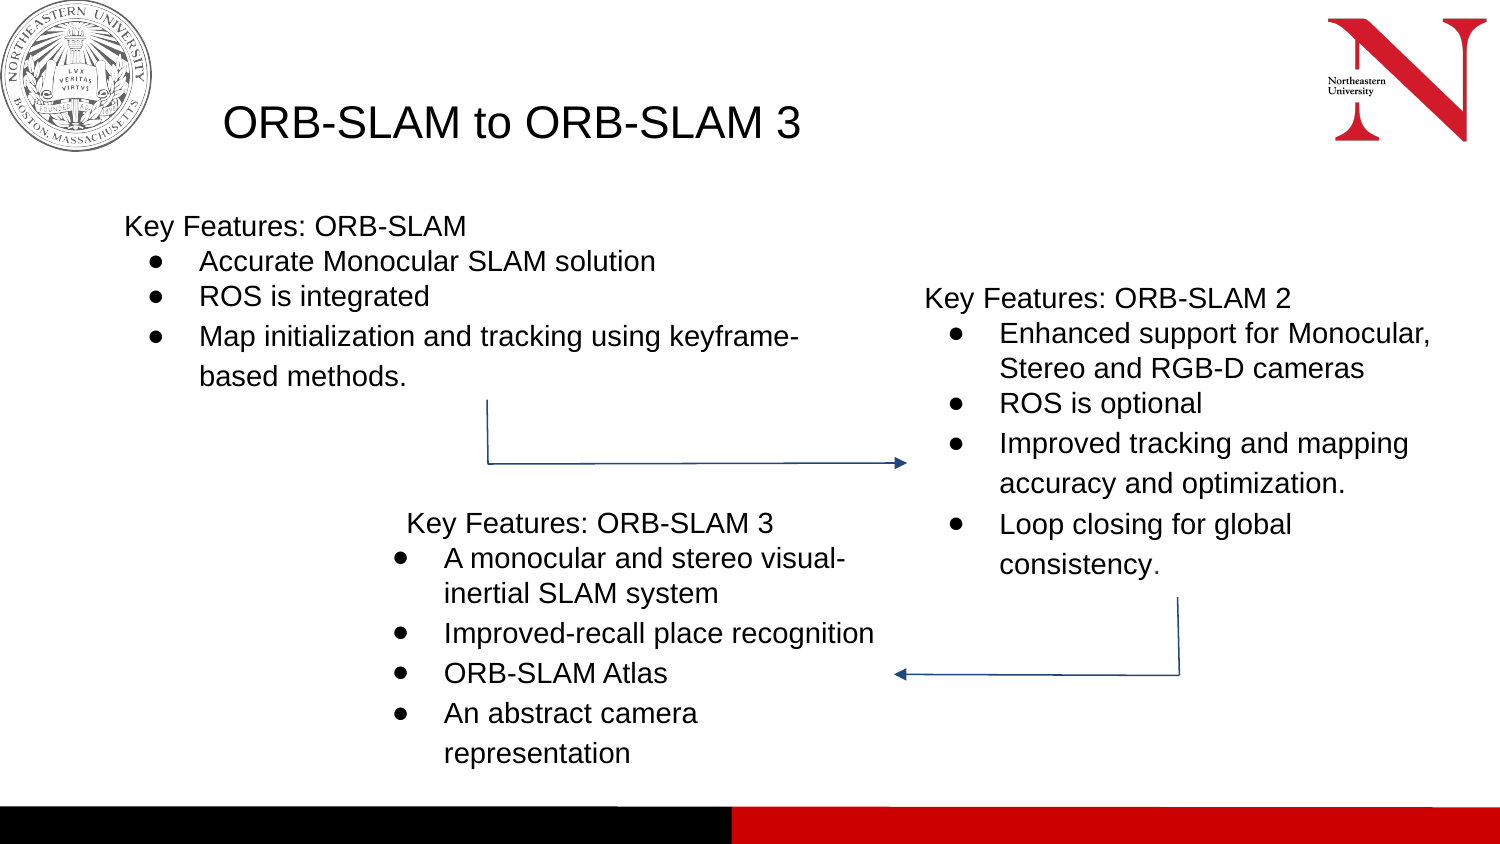

# ORB-SLAM to ORB-SLAM 3
Key Features: ORB-SLAM
Accurate Monocular SLAM solution
ROS is integrated
Map initialization and tracking using keyframe-based methods.

Key Features: ORB-SLAM 2
Enhanced support for Monocular, Stereo and RGB-D cameras
ROS is optional
Improved tracking and mapping accuracy and optimization.
Loop closing for global consistency.

Key Features: ORB-SLAM 3
A monocular and stereo visual-inertial SLAM system
Improved-recall place recognition
ORB-SLAM Atlas
An abstract camera representation